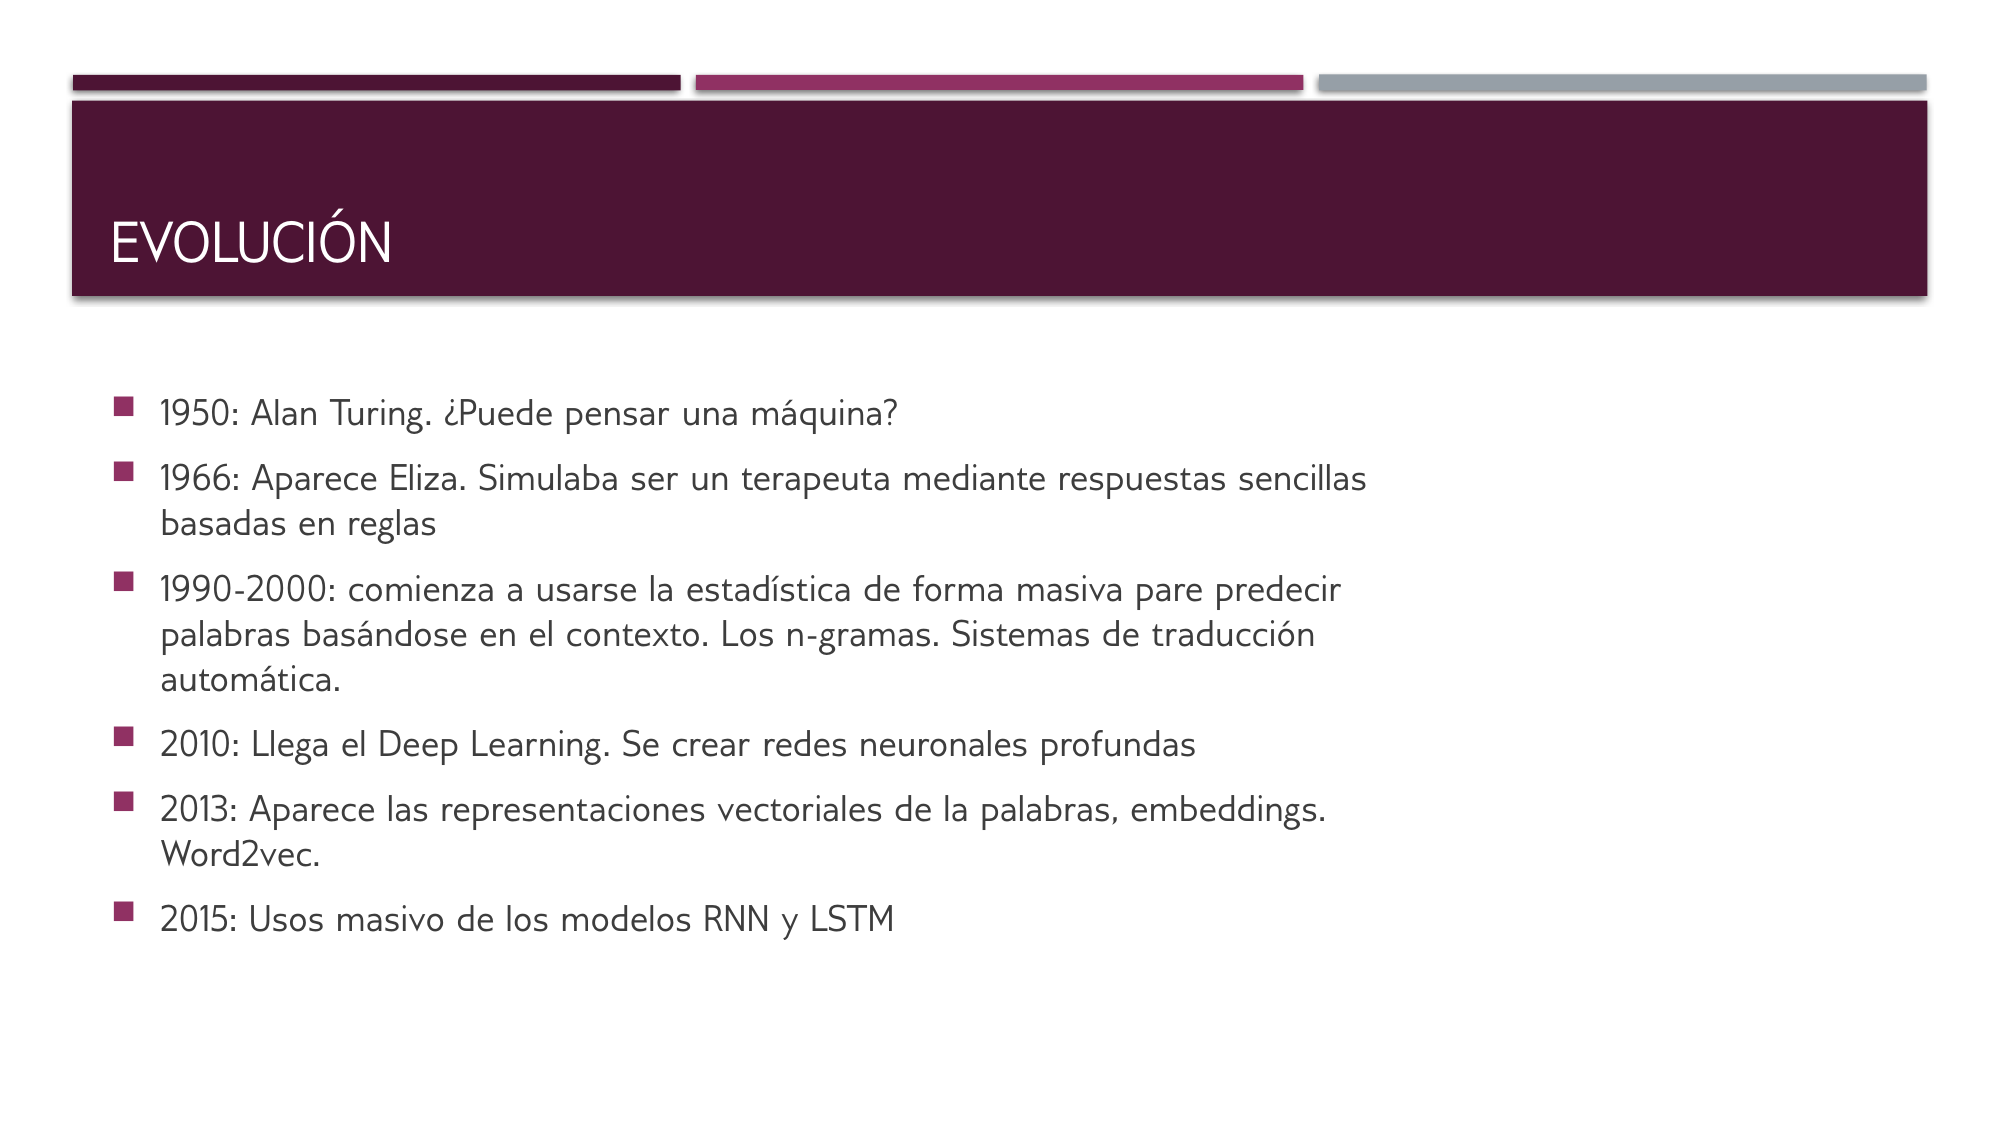

# Evolución
1950: Alan Turing. ¿Puede pensar una máquina?
1966: Aparece Eliza. Simulaba ser un terapeuta mediante respuestas sencillas basadas en reglas
1990-2000: comienza a usarse la estadística de forma masiva pare predecir palabras basándose en el contexto. Los n-gramas. Sistemas de traducción automática.
2010: Llega el Deep Learning. Se crear redes neuronales profundas
2013: Aparece las representaciones vectoriales de la palabras, embeddings. Word2vec.
2015: Usos masivo de los modelos RNN y LSTM